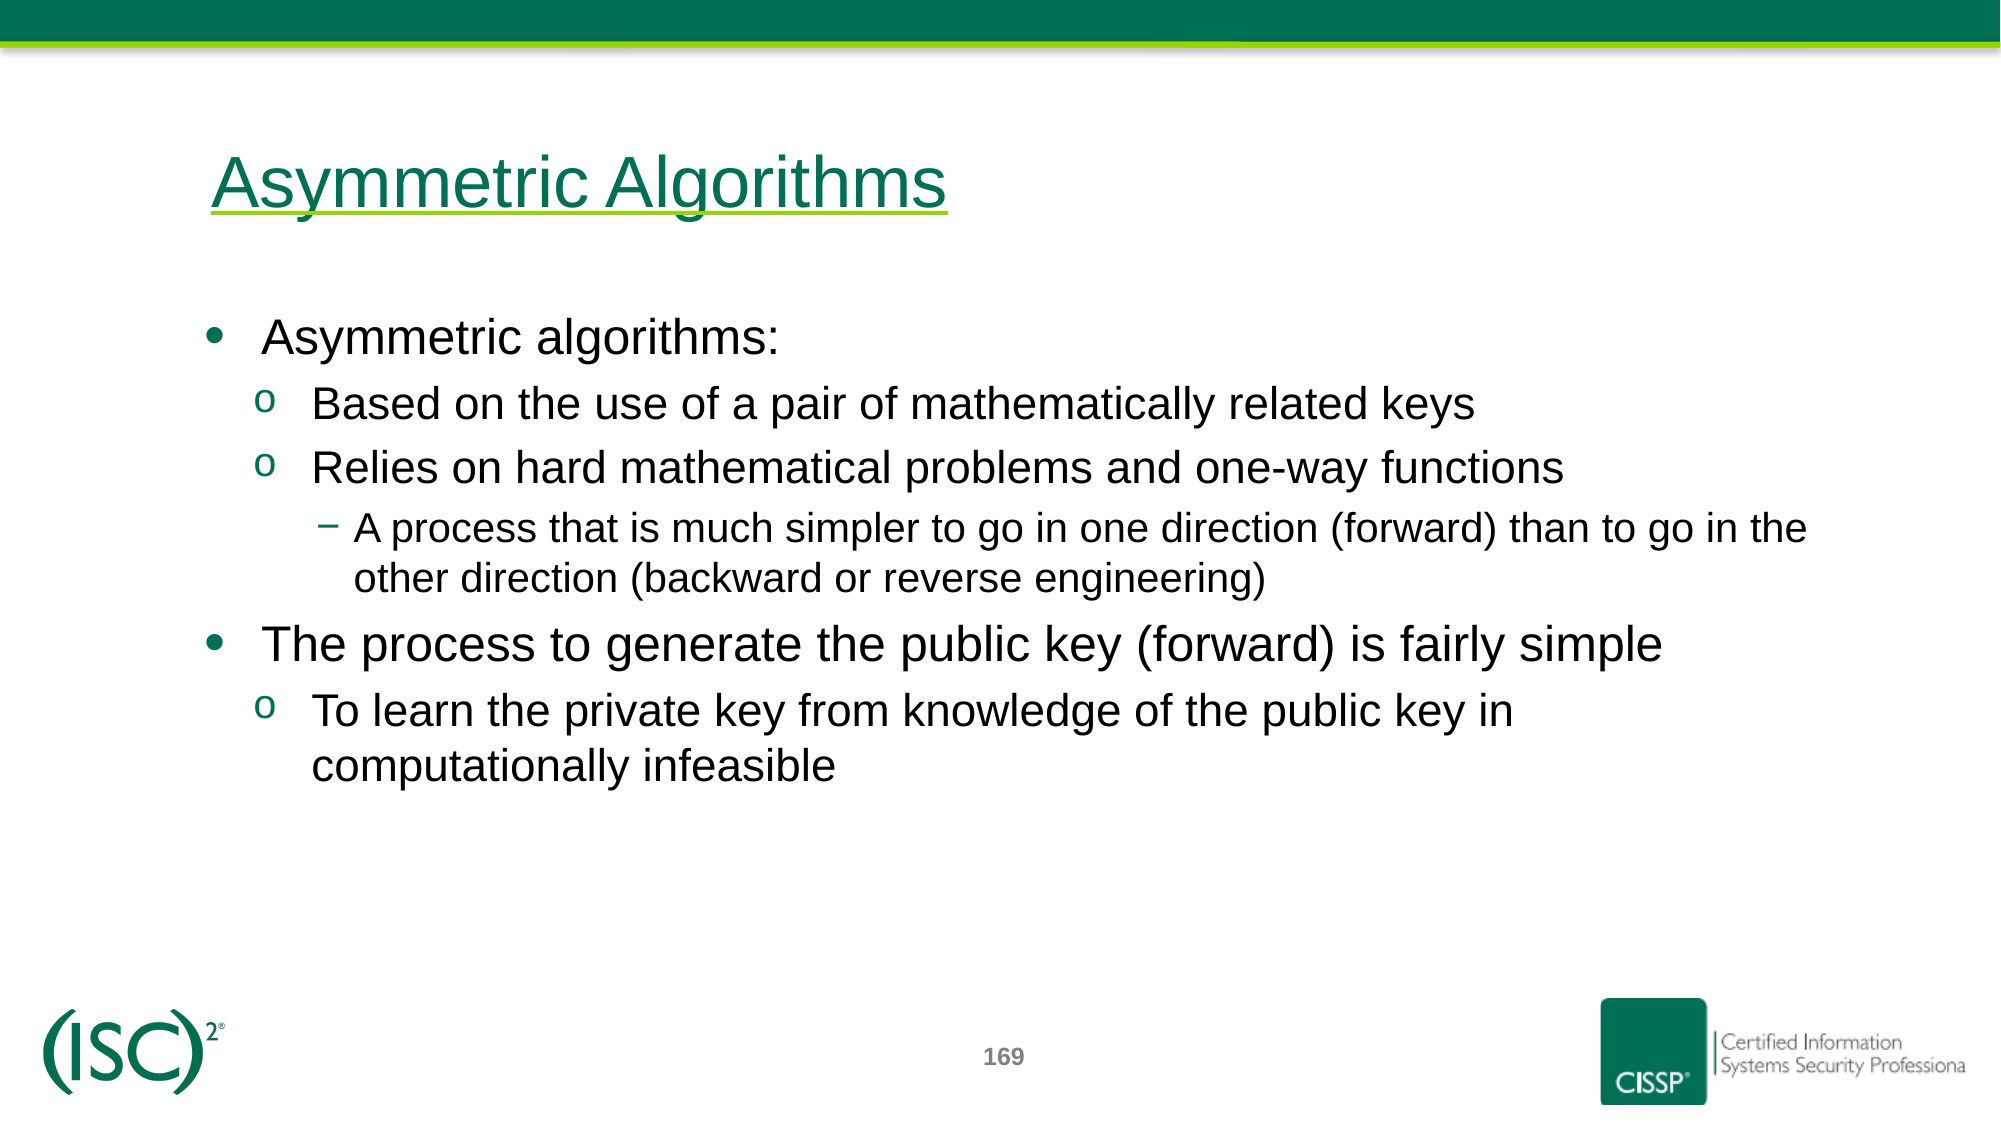

Asymmetric Algorithms
Asymmetric algorithms:
Based on the use of a pair of mathematically related keys
Relies on hard mathematical problems and one-way functions
A process that is much simpler to go in one direction (forward) than to go in the other direction (backward or reverse engineering)
The process to generate the public key (forward) is fairly simple
To learn the private key from knowledge of the public key in computationally infeasible